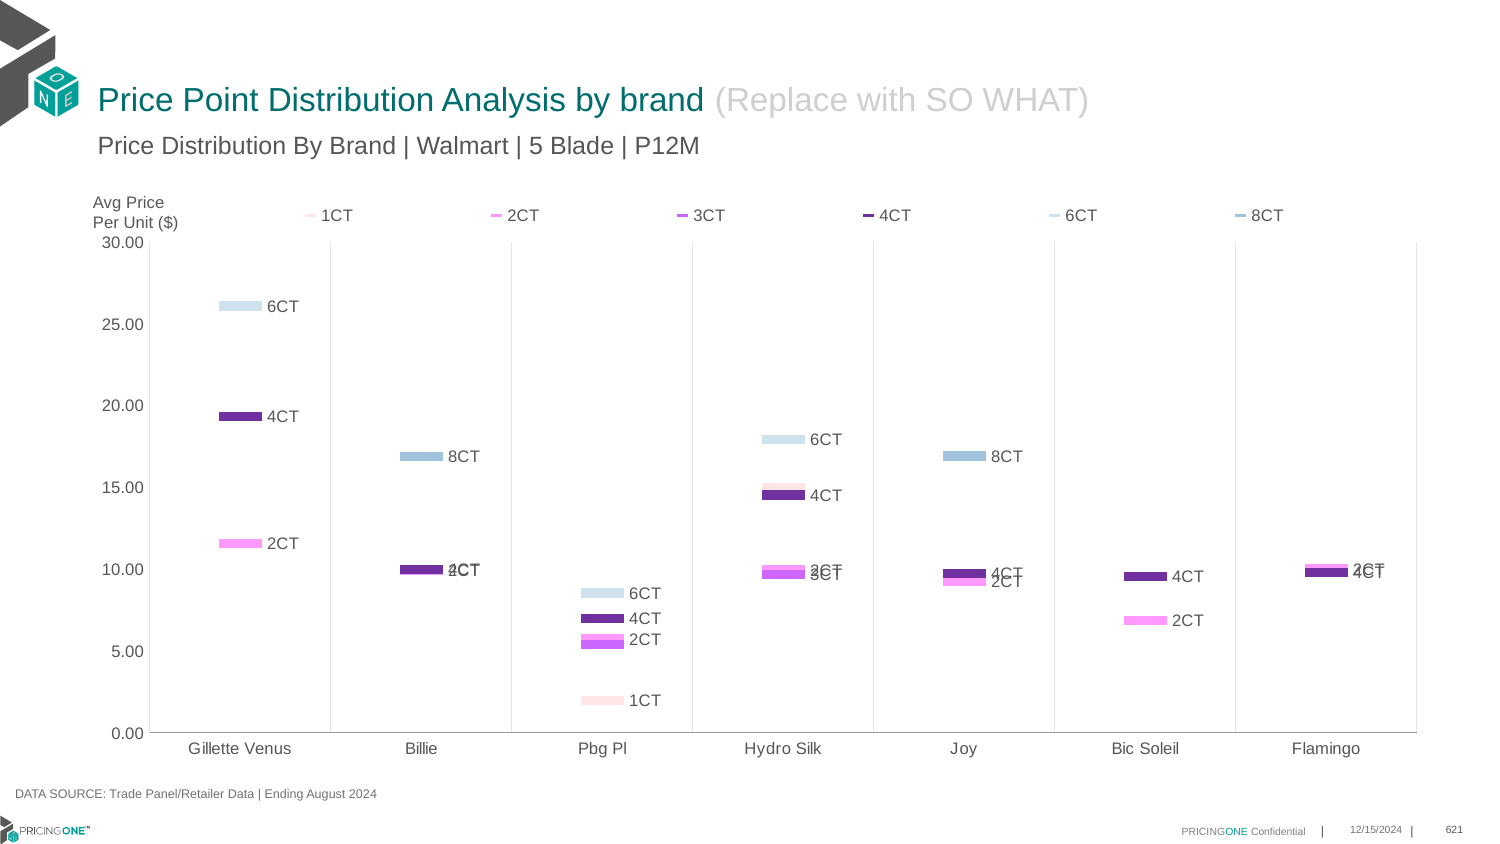

# Price Point Distribution Analysis by brand (Replace with SO WHAT)
Price Distribution By Brand | Walmart | 5 Blade | P12M

### Chart

| Category | 1CT | 2CT | 3CT | 4CT | 6CT | 8CT |
|---|---|---|---|---|---|---|
| Gillette Venus | None | 11.547957424110542 | None | 19.32291054735741 | 26.084387621621104 | None |
| Billie | None | 9.918974930166678 | None | 9.971157333203463 | None | 16.89271974161326 |
| Pbg Pl | 1.9833717513328992 | 5.750218389084889 | 5.403281889636031 | 6.964262656008324 | 8.536319590770713 | None |
| Hydro Silk | 14.978739732597878 | 9.950487747315423 | 9.683372682647965 | 14.532863408433393 | 17.92097119266175 | None |
| Joy | None | 9.283376730315574 | None | 9.722807965223797 | None | 16.91405862546005 |
| Bic Soleil | None | 6.87437770651828 | None | 9.536180656827115 | None | None |
| Flamingo | None | 10.000388073216481 | None | 9.809067304606588 | None | None |
Avg Price
Per Unit ($)
DATA SOURCE: Trade Panel/Retailer Data | Ending August 2024
12/15/2024
621